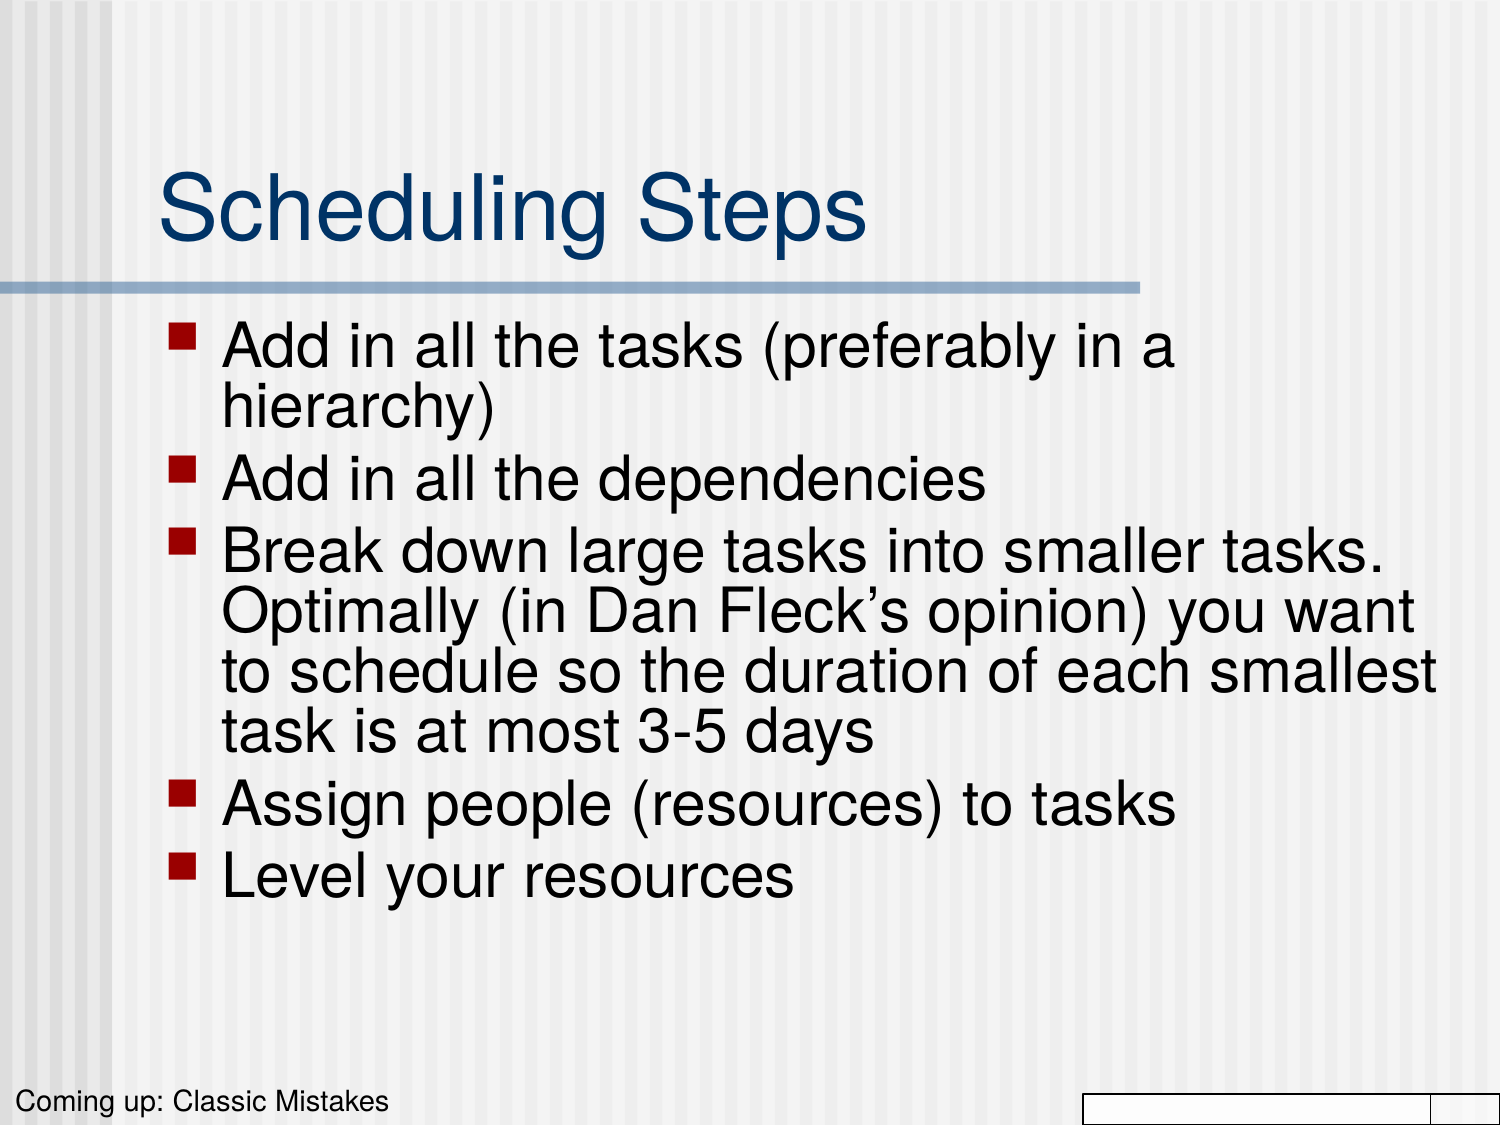

# Scheduling Steps
Add in all the tasks (preferably in a hierarchy)
Add in all the dependencies
Break down large tasks into smaller tasks. Optimally (in Dan Fleck’s opinion) you want to schedule so the duration of each smallest task is at most 3-5 days
Assign people (resources) to tasks
Level your resources
Coming up: Classic Mistakes